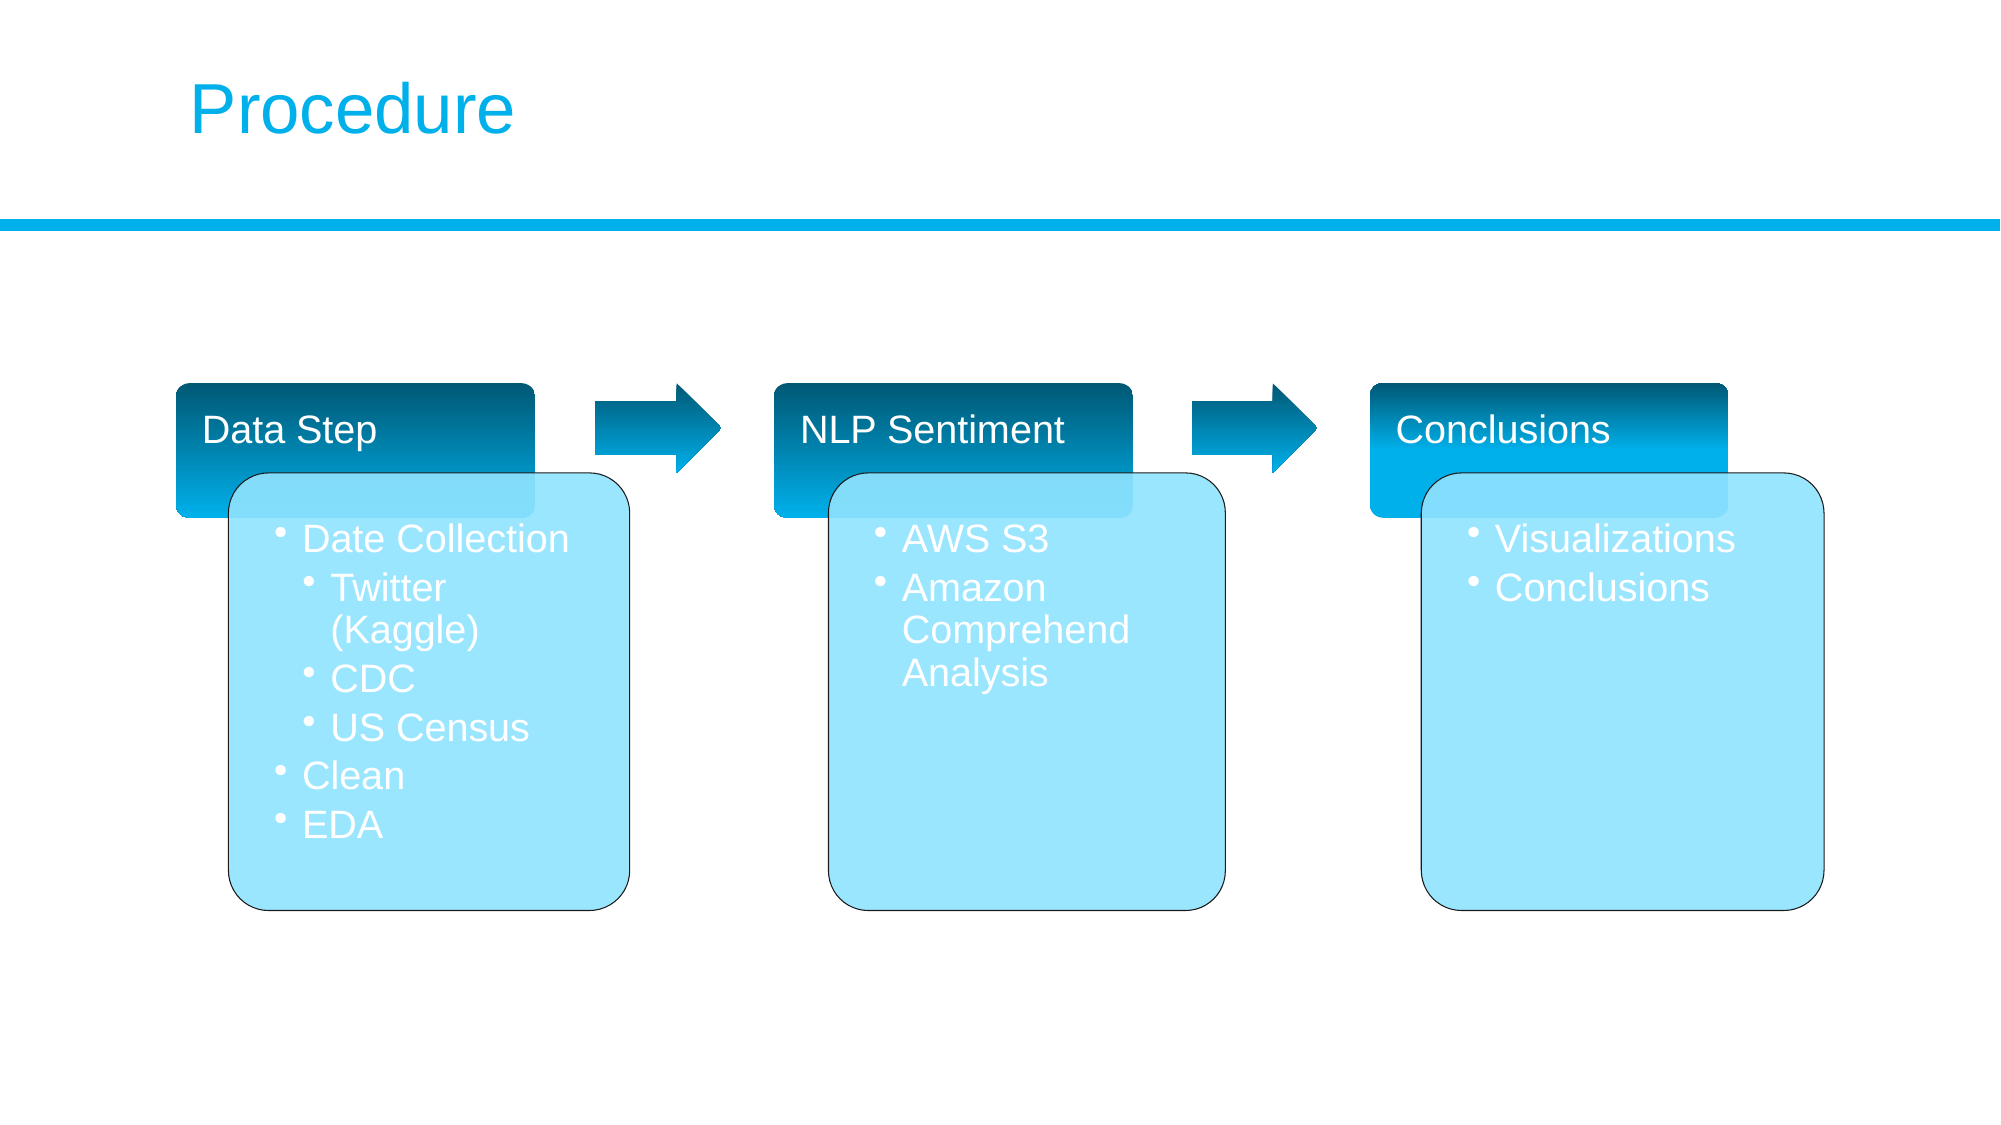

# Procedure
Data Step
Date Collection
Twitter (Kaggle)
CDC
US Census
Clean
EDA

NLP Sentiment
AWS S3
Amazon Comprehend Analysis

Conclusions
Visualizations
Conclusions